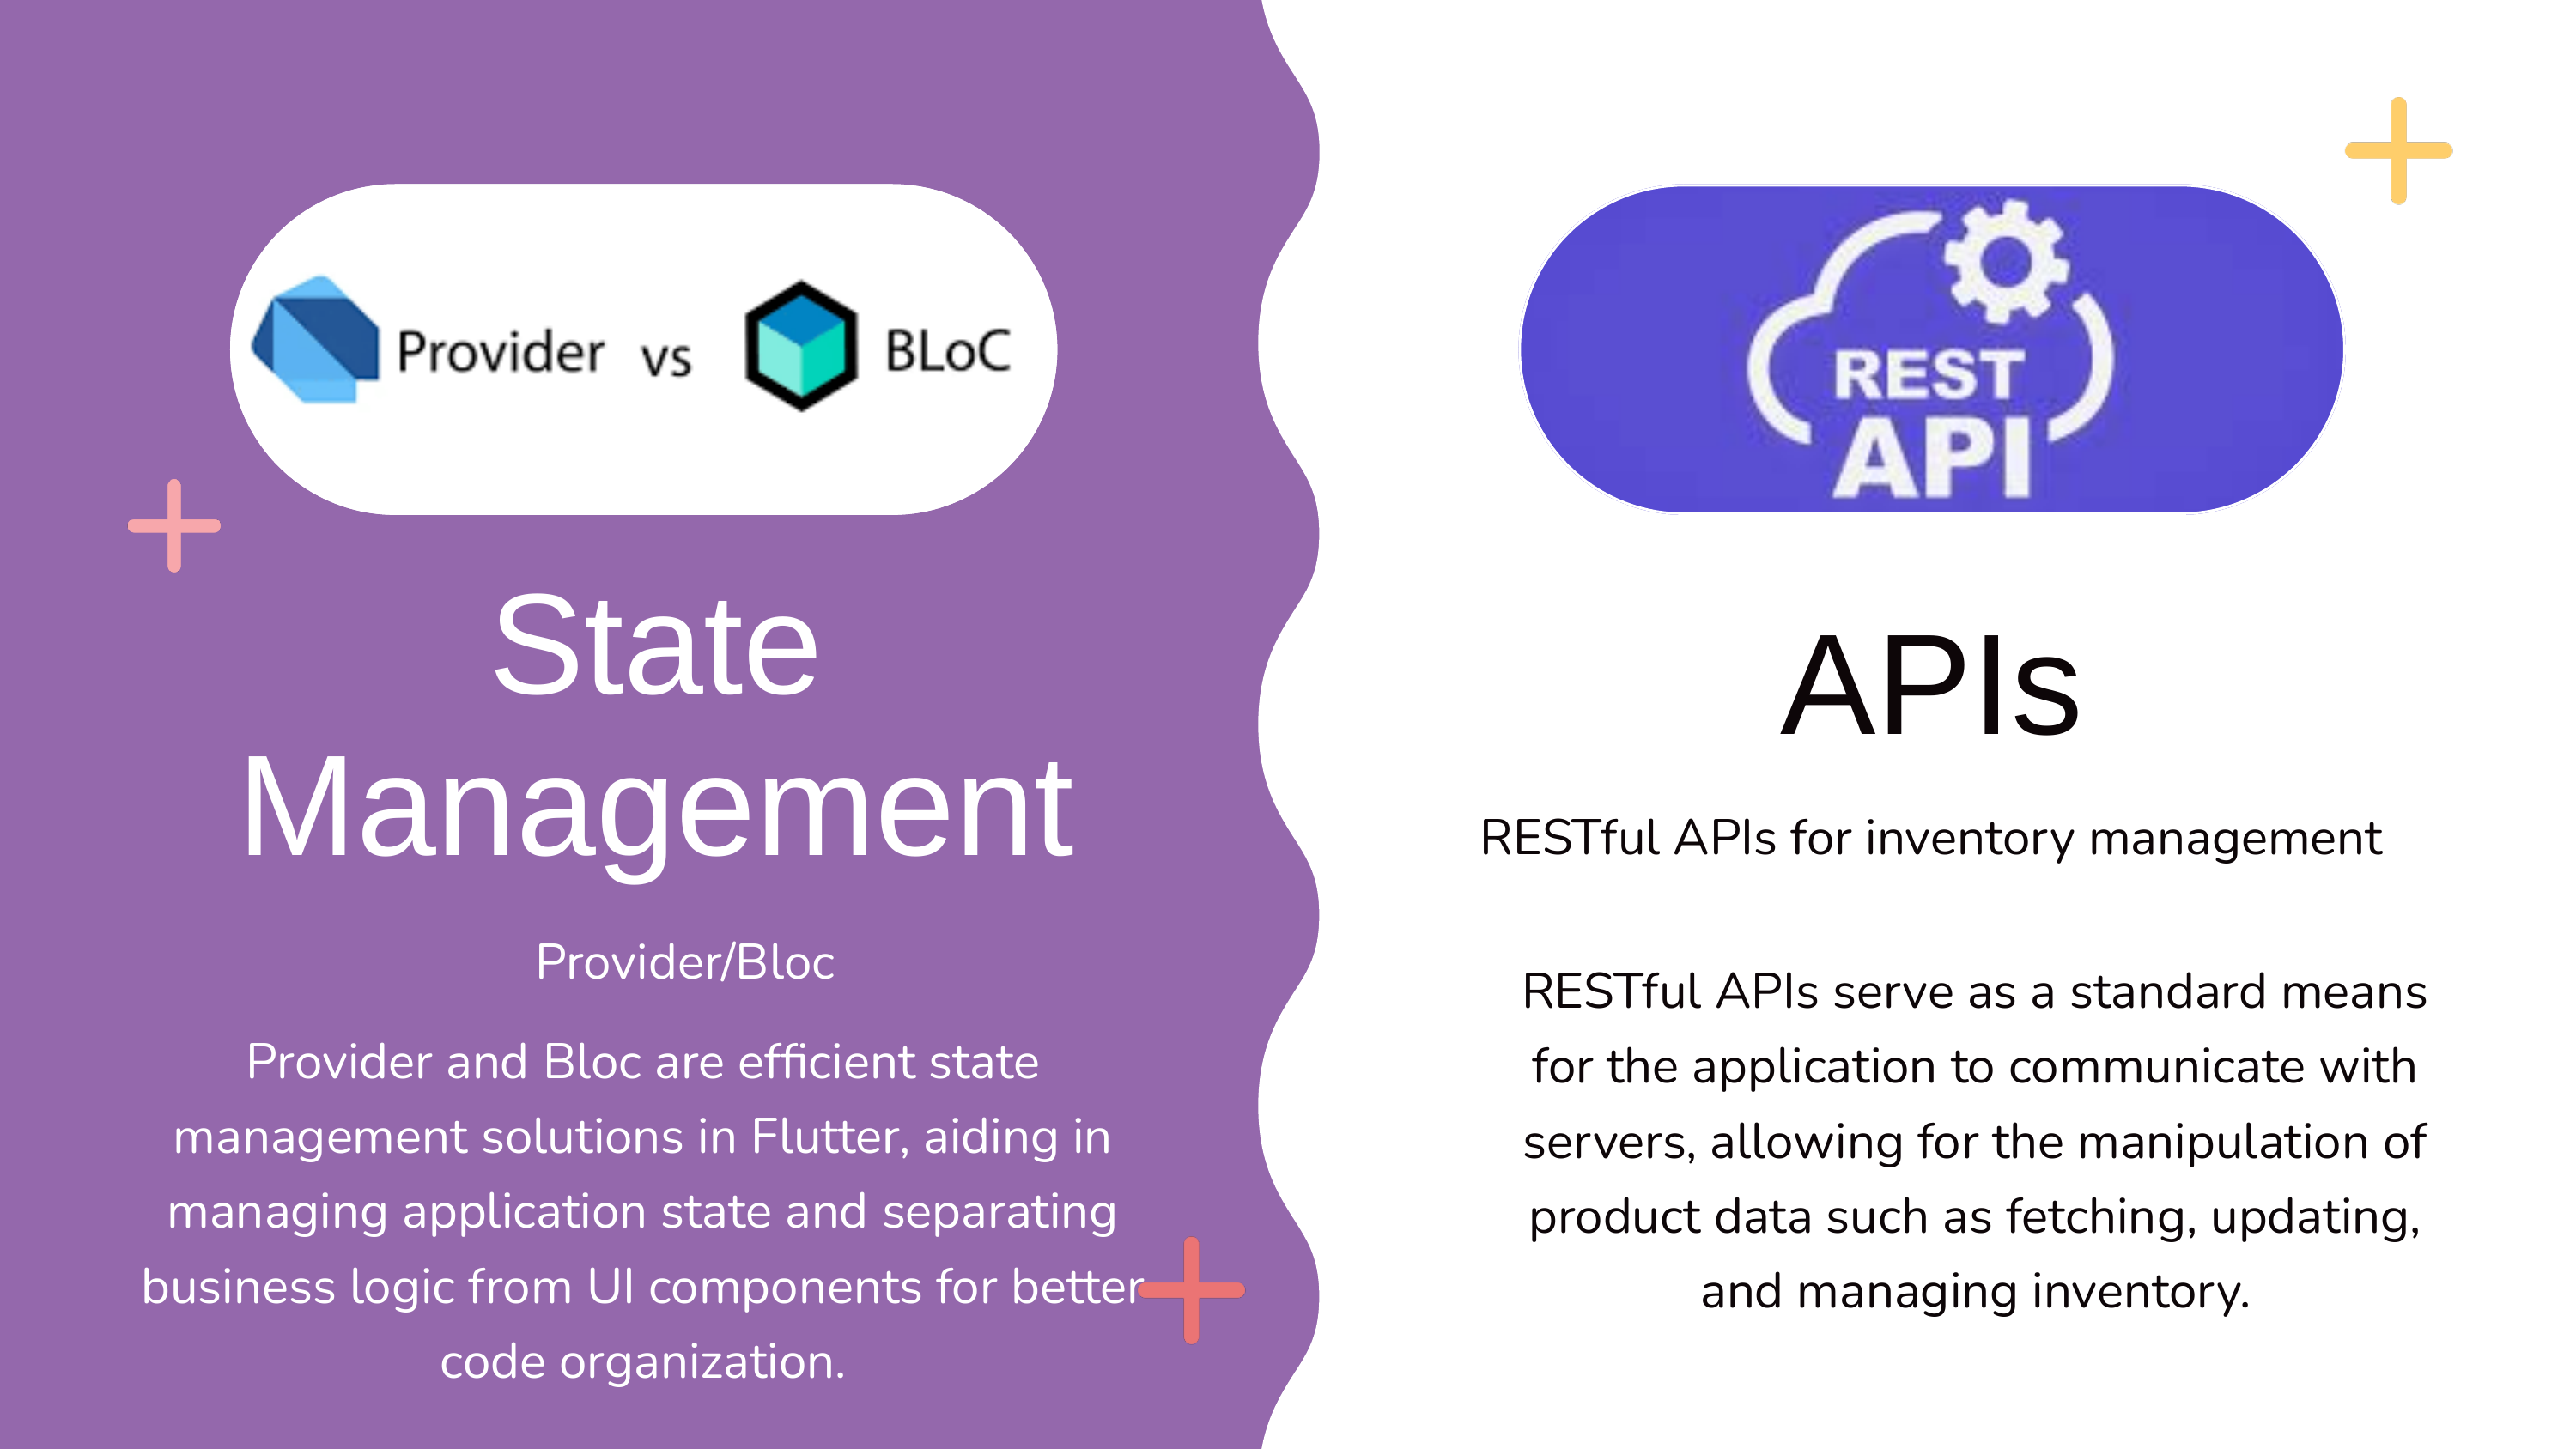

State Management
APIs
RESTful APIs for inventory management
Provider/Bloc
RESTful APIs serve as a standard means for the application to communicate with servers, allowing for the manipulation of product data such as fetching, updating, and managing inventory.
Provider and Bloc are efficient state management solutions in Flutter, aiding in managing application state and separating business logic from UI components for better code organization.